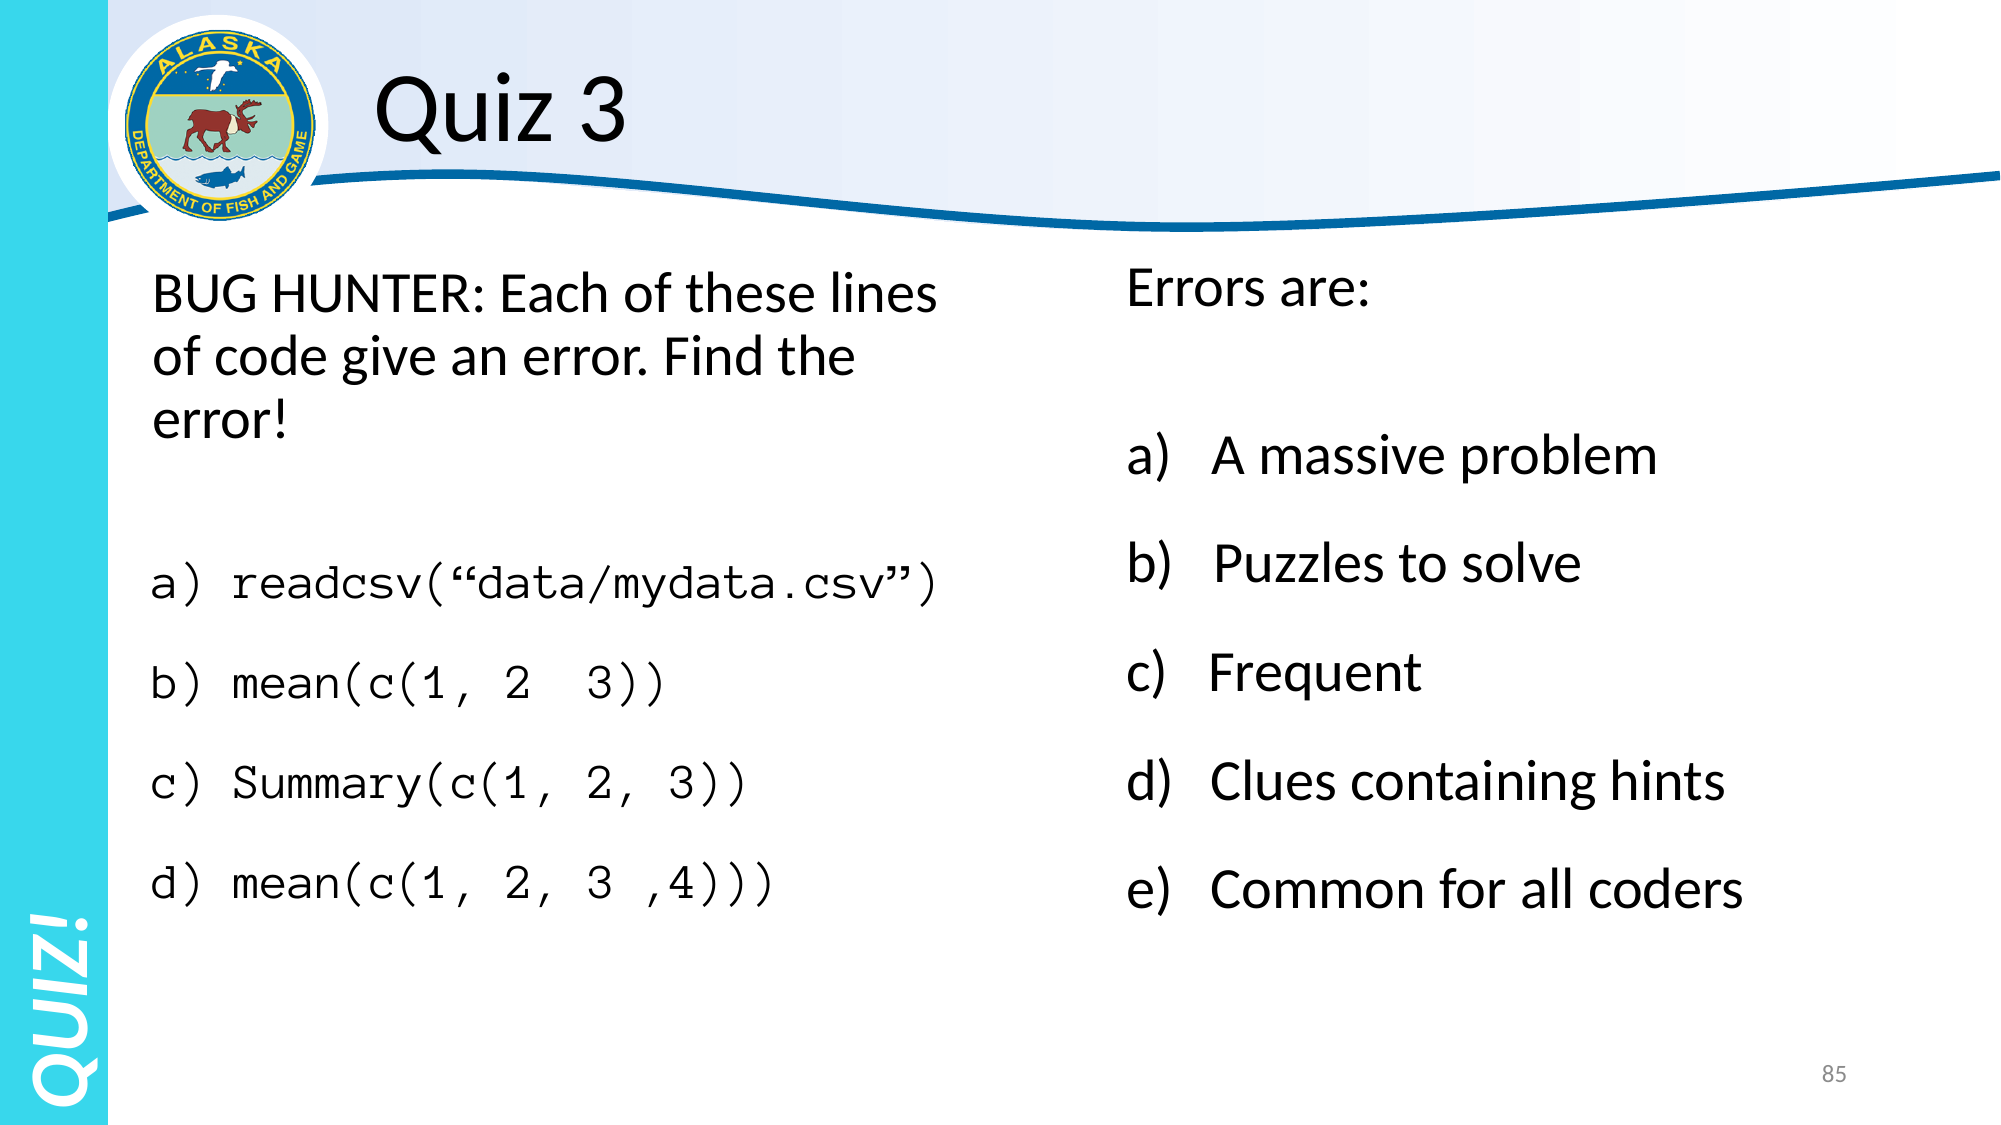

# Quiz 3
Errors are:

a)   A massive problem
b)   Puzzles to solve
c)   Frequent
Clues containing hints
Common for all coders
BUG HUNTER: Each of these lines of code give an error. Find the error!

a) readcsv(“data/mydata.csv”)
b) mean(c(1, 2  3))
c) Summary(c(1, 2, 3))
d) mean(c(1, 2, 3 ,4)))

QUIZ!
85